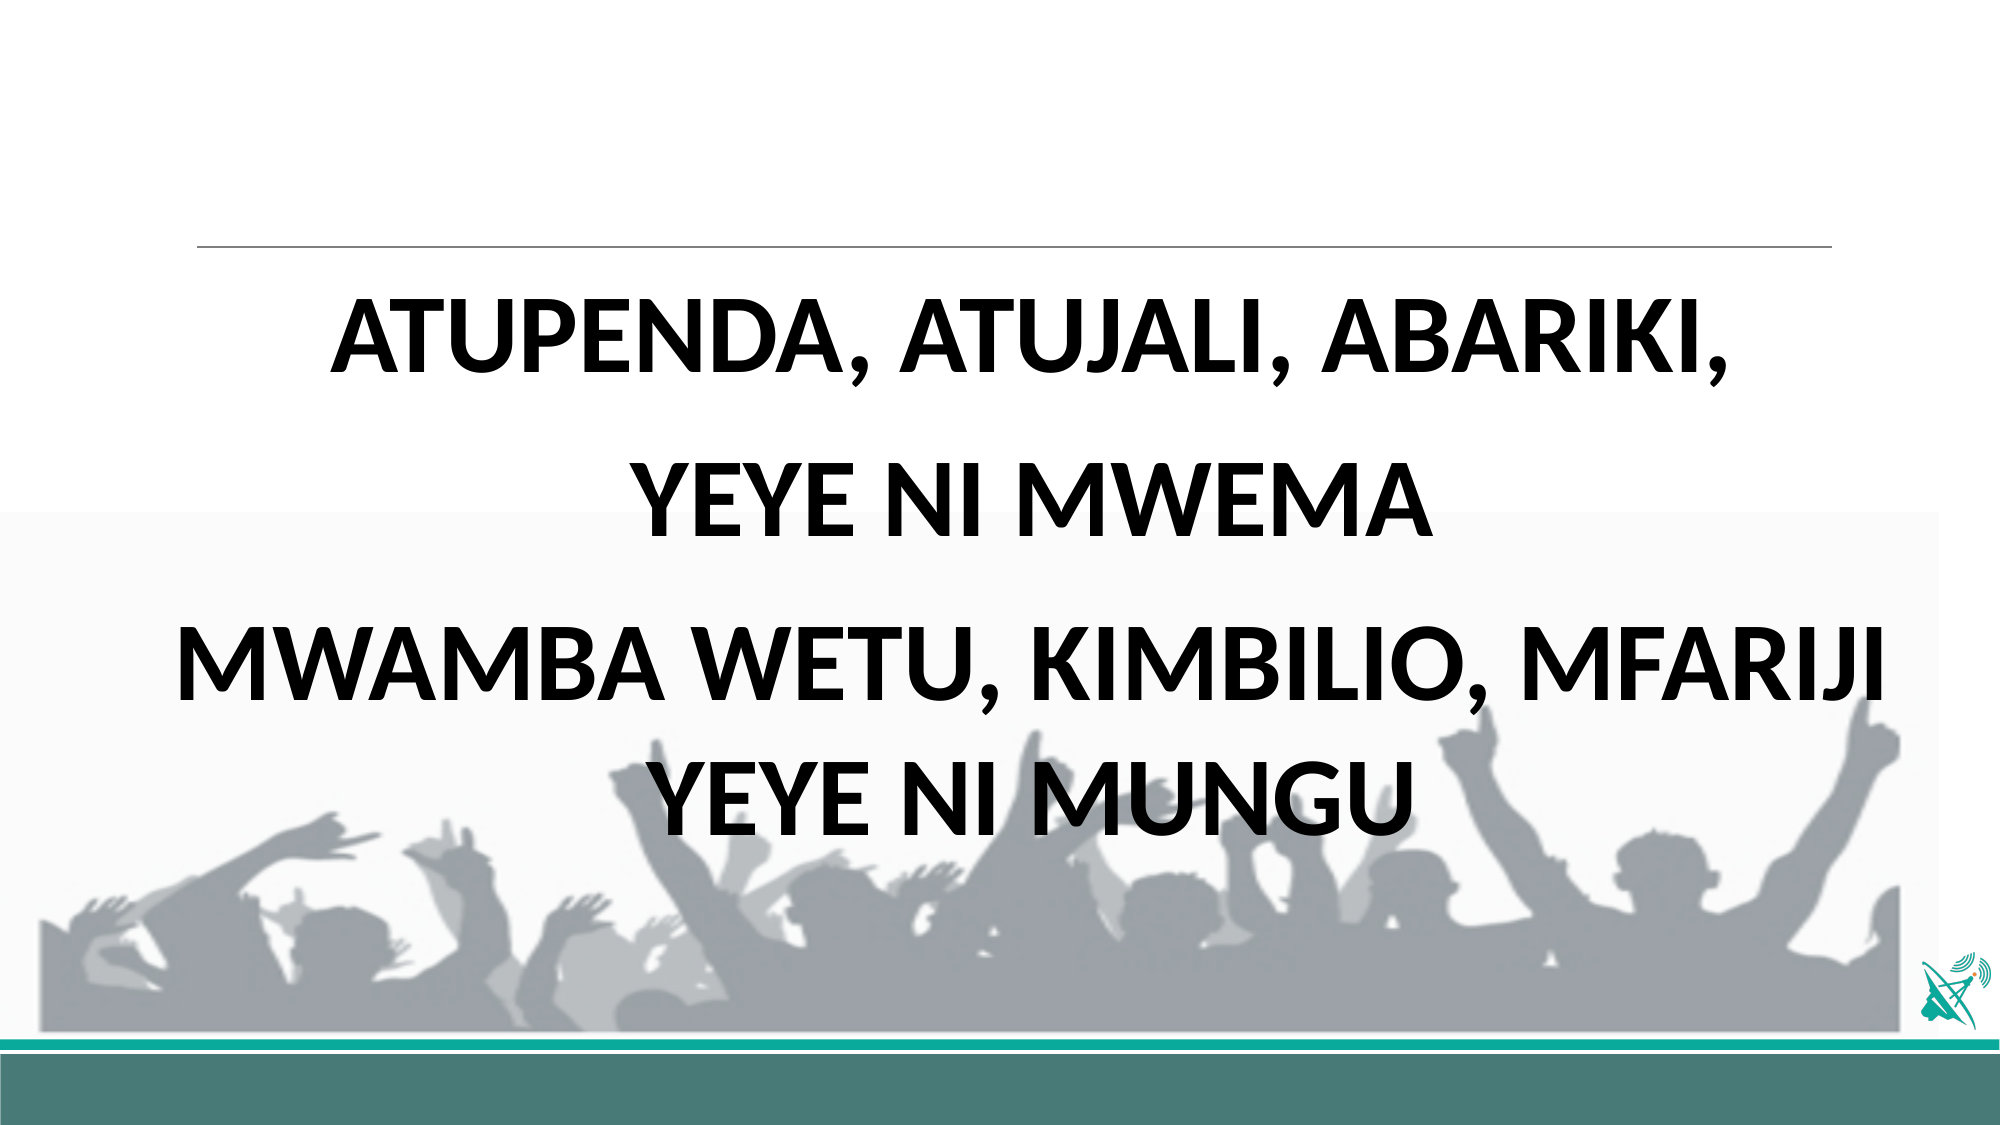

ATUPENDA, ATUJALI, ABARIKI,
YEYE NI MWEMA
MWAMBA WETU, KIMBILIO, MFARIJI YEYE NI MUNGU